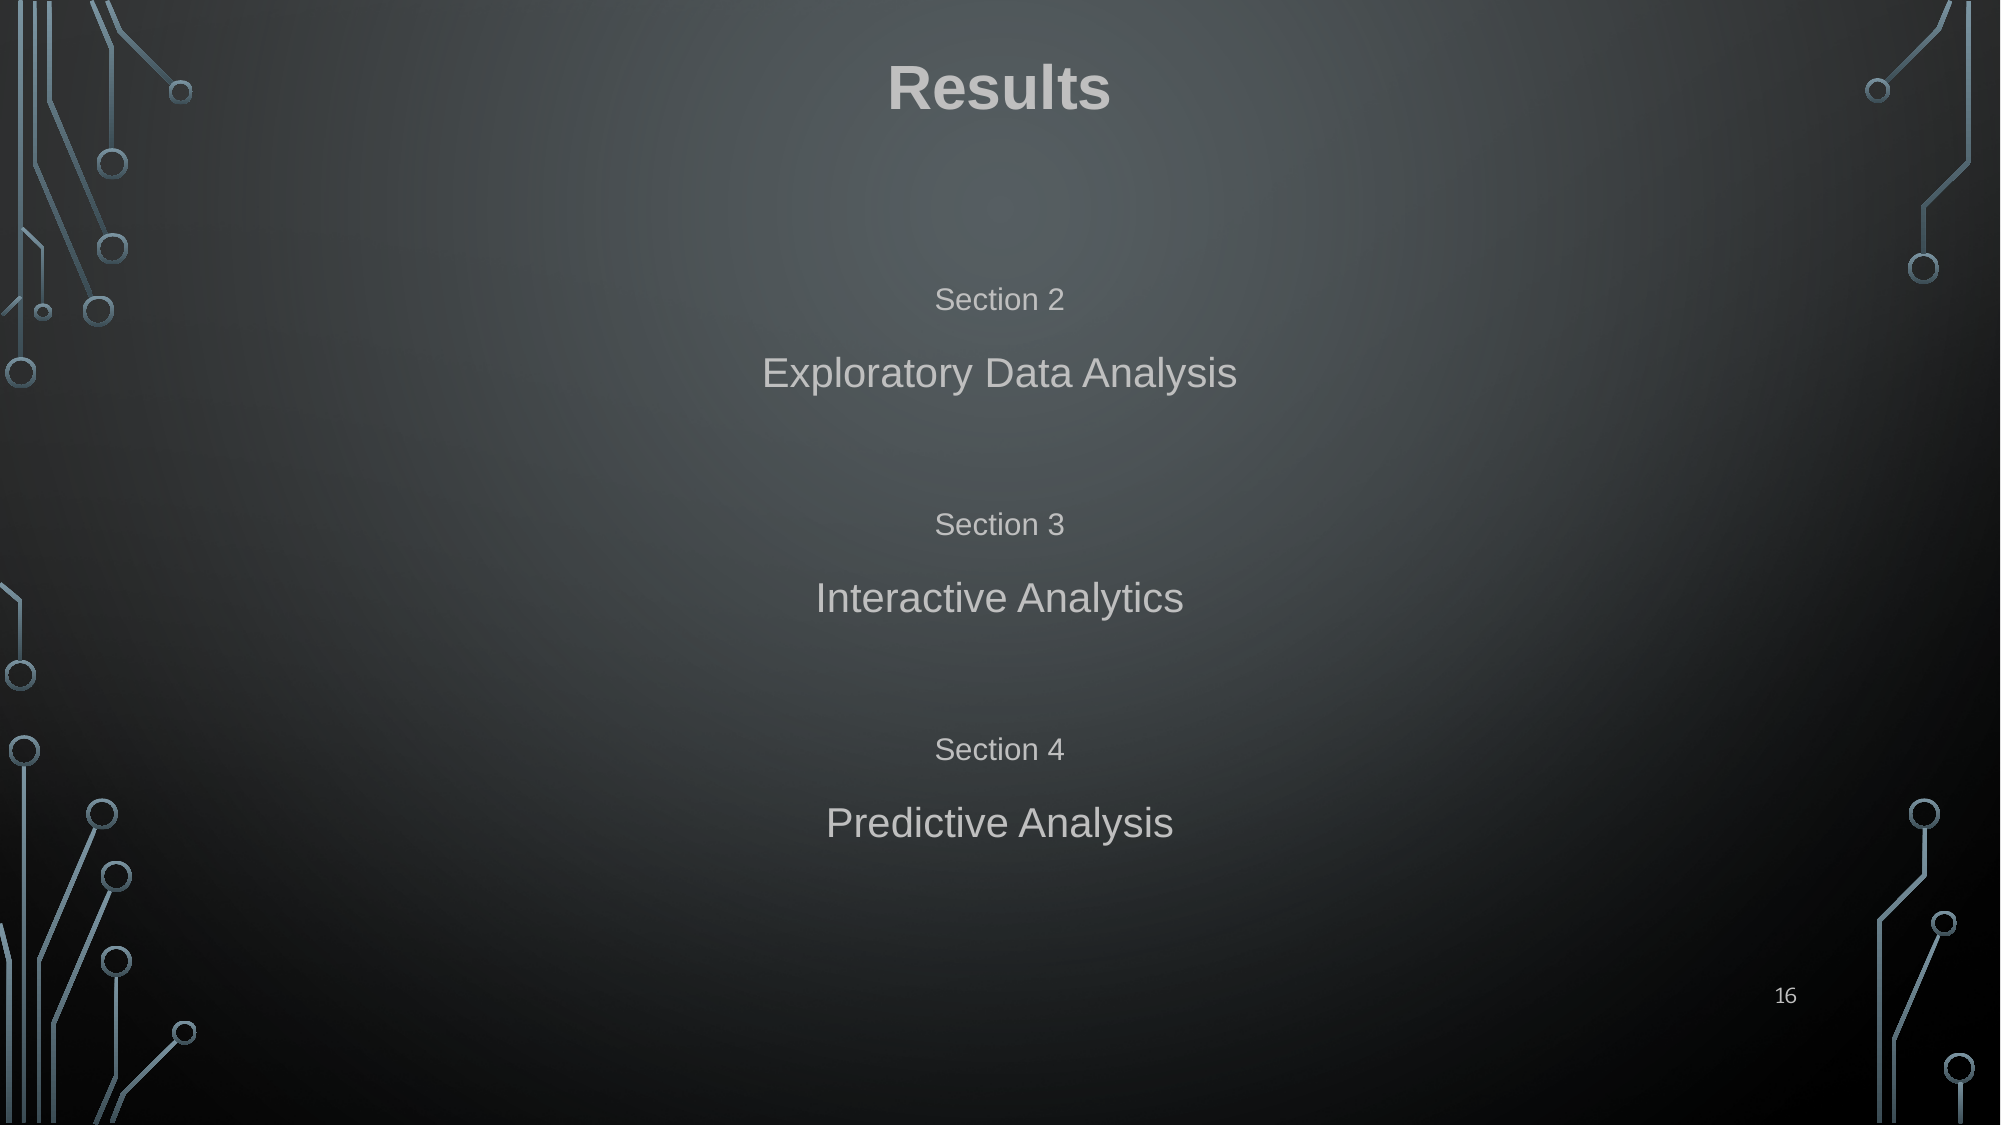

Section 2
Exploratory Data Analysis

Section 3
Interactive Analytics

Section 4
Predictive Analysis
Results
16